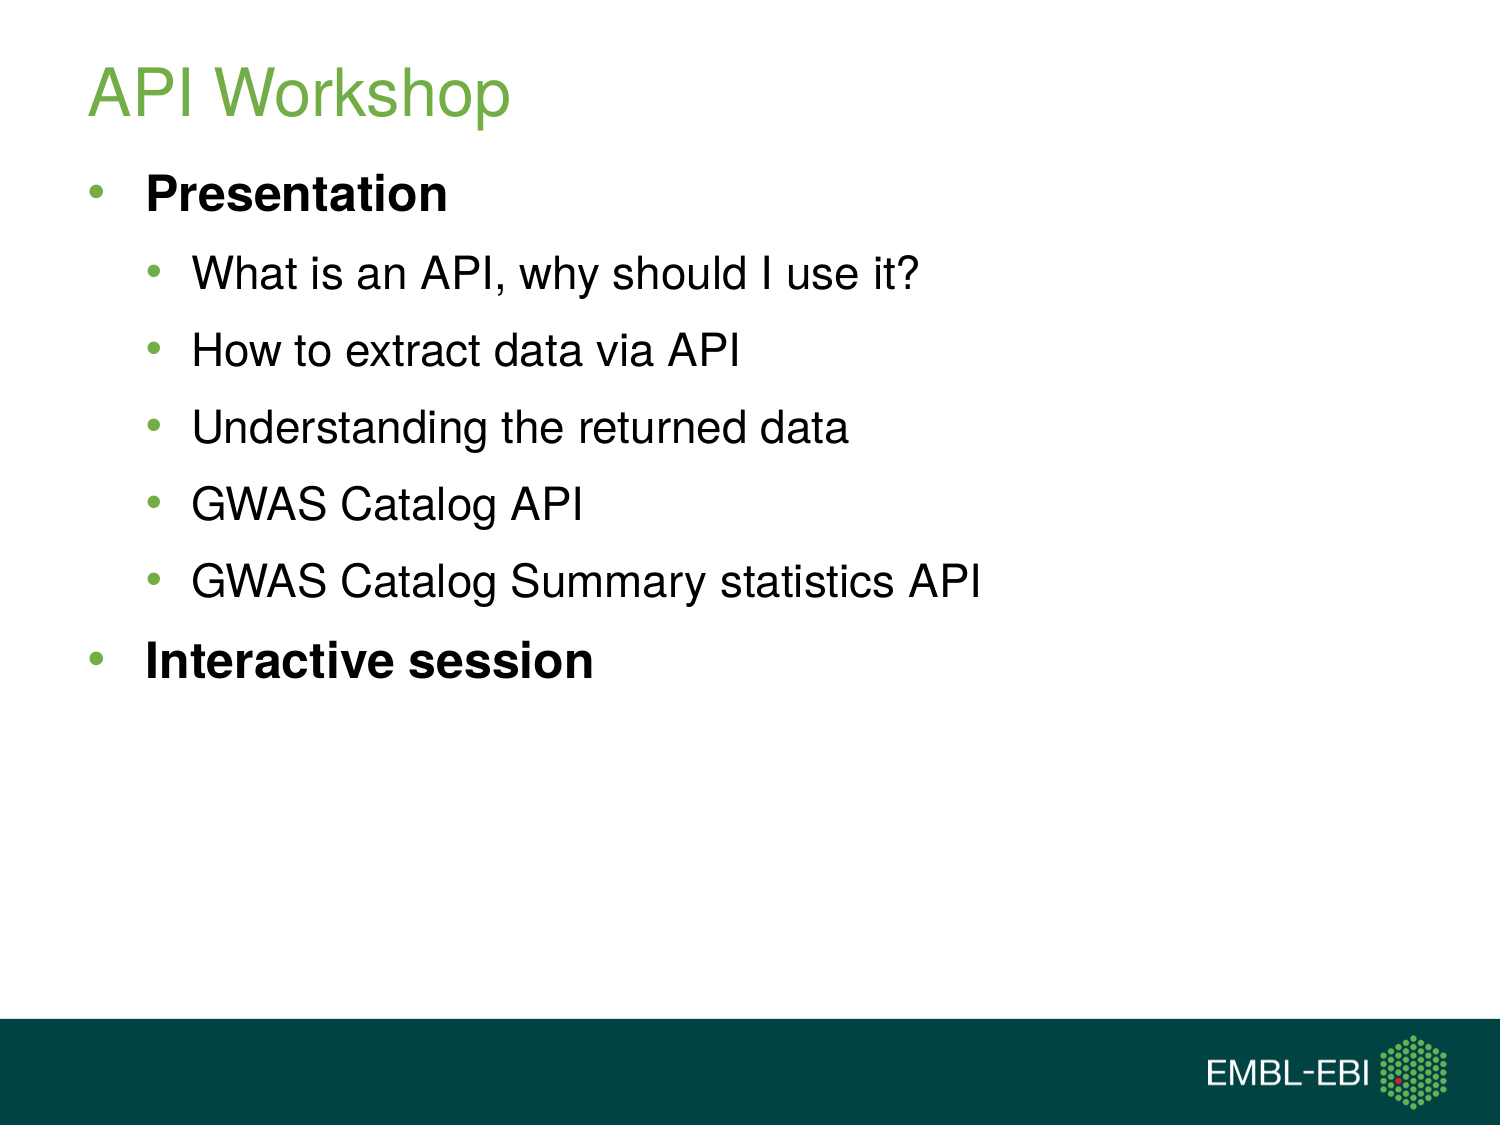

# API Workshop
Presentation
What is an API, why should I use it?
How to extract data via API
Understanding the returned data
GWAS Catalog API
GWAS Catalog Summary statistics API
Interactive session